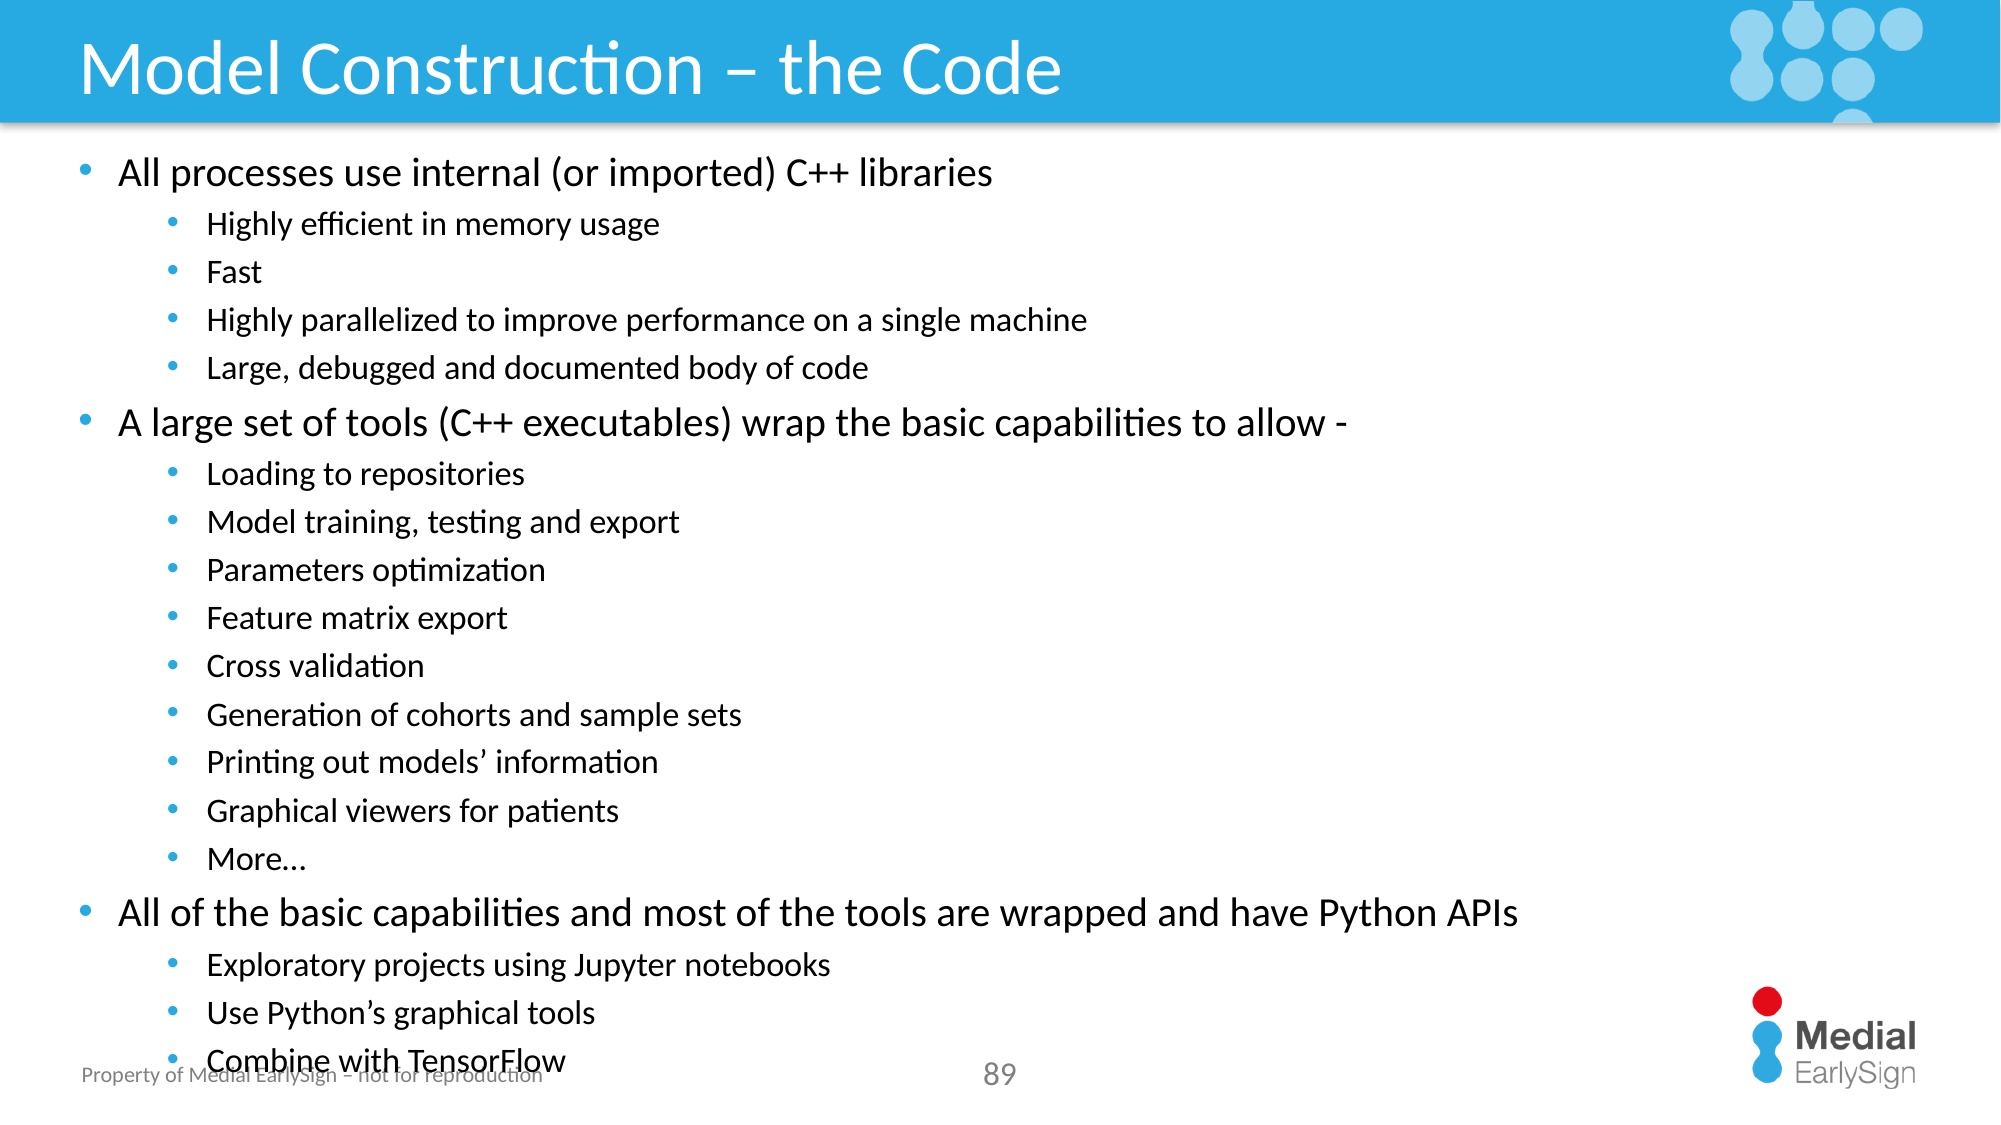

# Model Construction – the Code
All processes use internal (or imported) C++ libraries
Highly efficient in memory usage
Fast
Highly parallelized to improve performance on a single machine
Large, debugged and documented body of code
A large set of tools (C++ executables) wrap the basic capabilities to allow -
Loading to repositories
Model training, testing and export
Parameters optimization
Feature matrix export
Cross validation
Generation of cohorts and sample sets
Printing out models’ information
Graphical viewers for patients
More…
All of the basic capabilities and most of the tools are wrapped and have Python APIs
Exploratory projects using Jupyter notebooks
Use Python’s graphical tools
Combine with TensorFlow